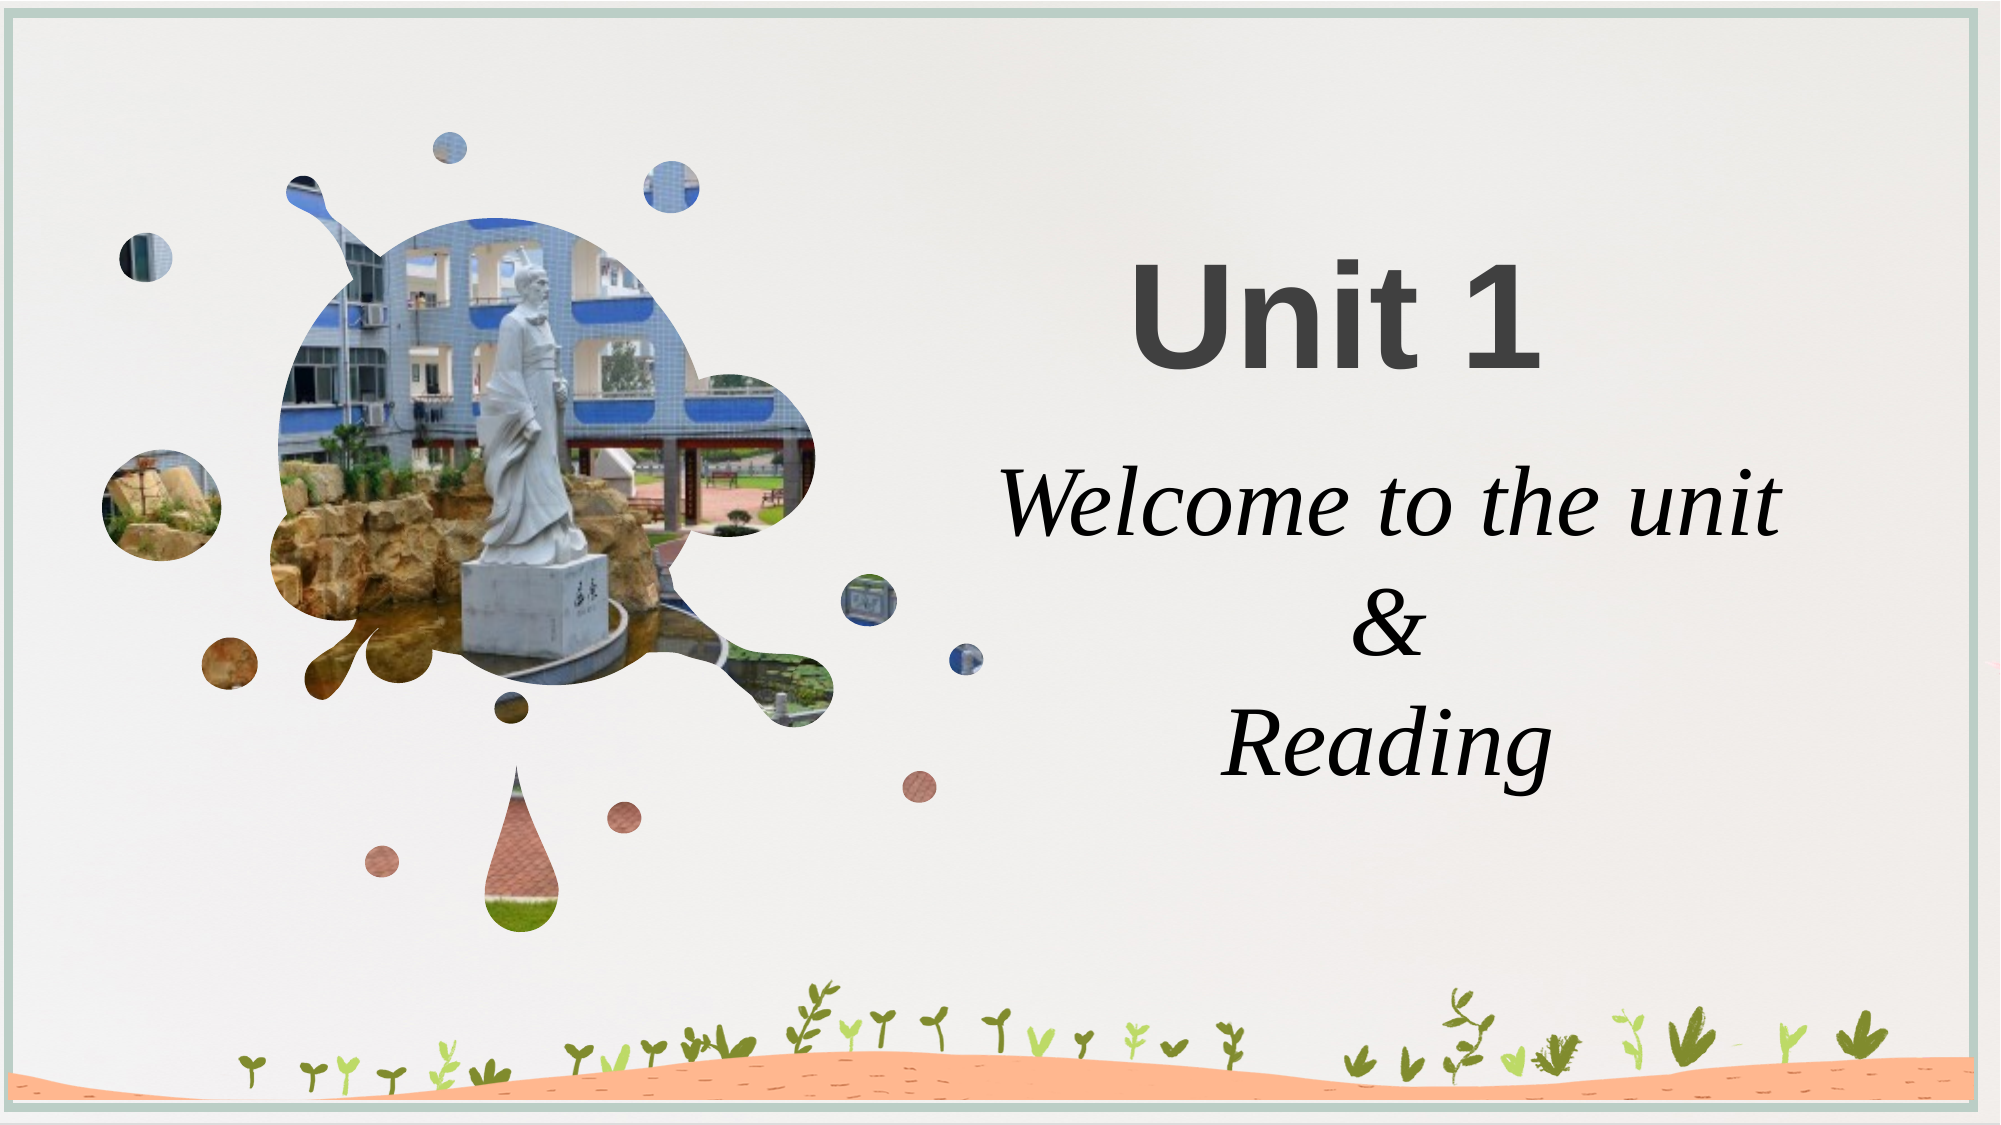

Unit 1
Welcome to the unit
 &
Reading